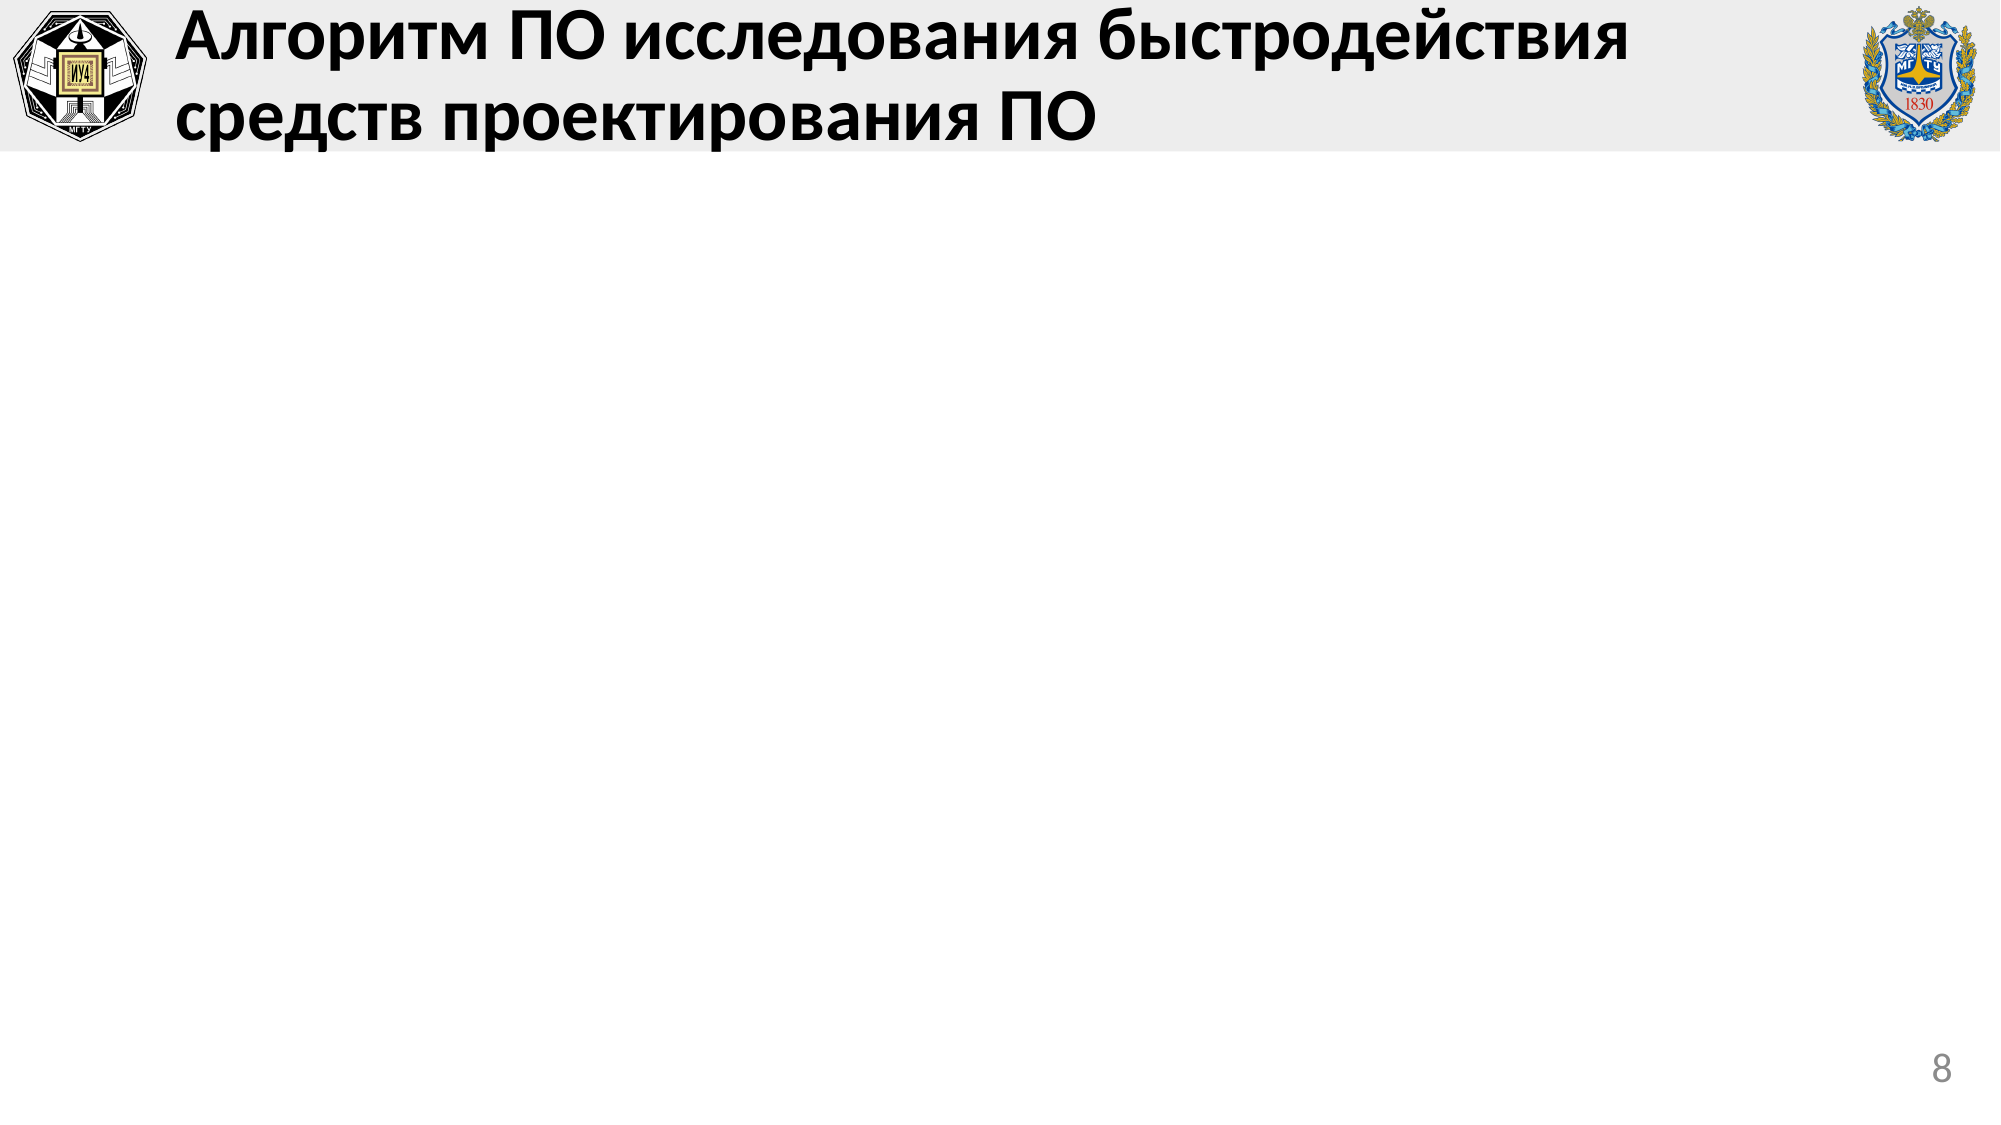

# Алгоритм ПО исследования быстродействия средств проектирования ПО

8